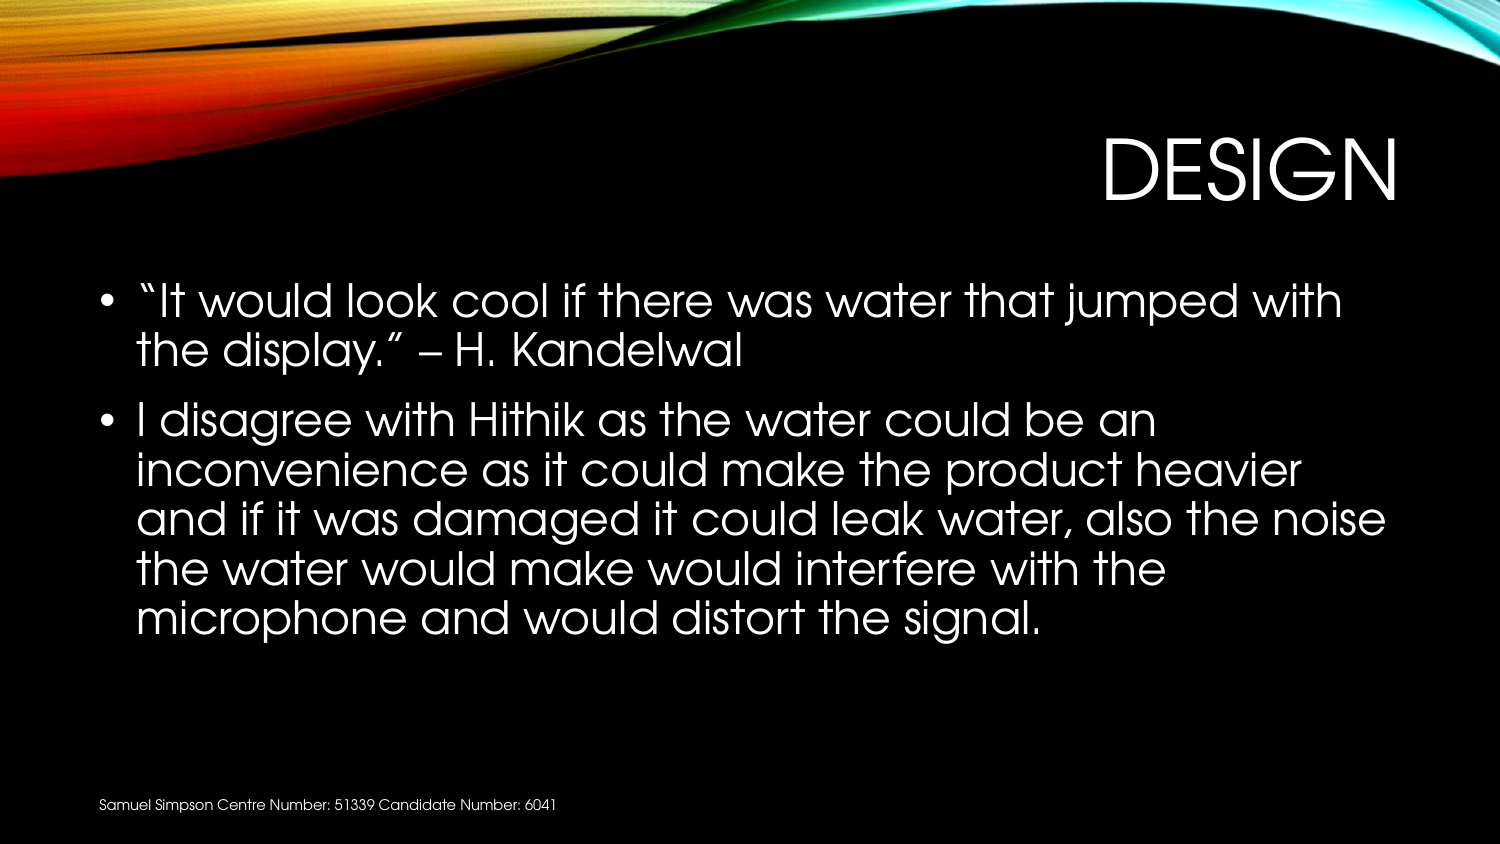

# Design
“It would look cool if there was water that jumped with the display.” – H. Kandelwal
I disagree with Hithik as the water could be an inconvenience as it could make the product heavier and if it was damaged it could leak water, also the noise the water would make would interfere with the microphone and would distort the signal.
Samuel Simpson Centre Number: 51339 Candidate Number: 6041